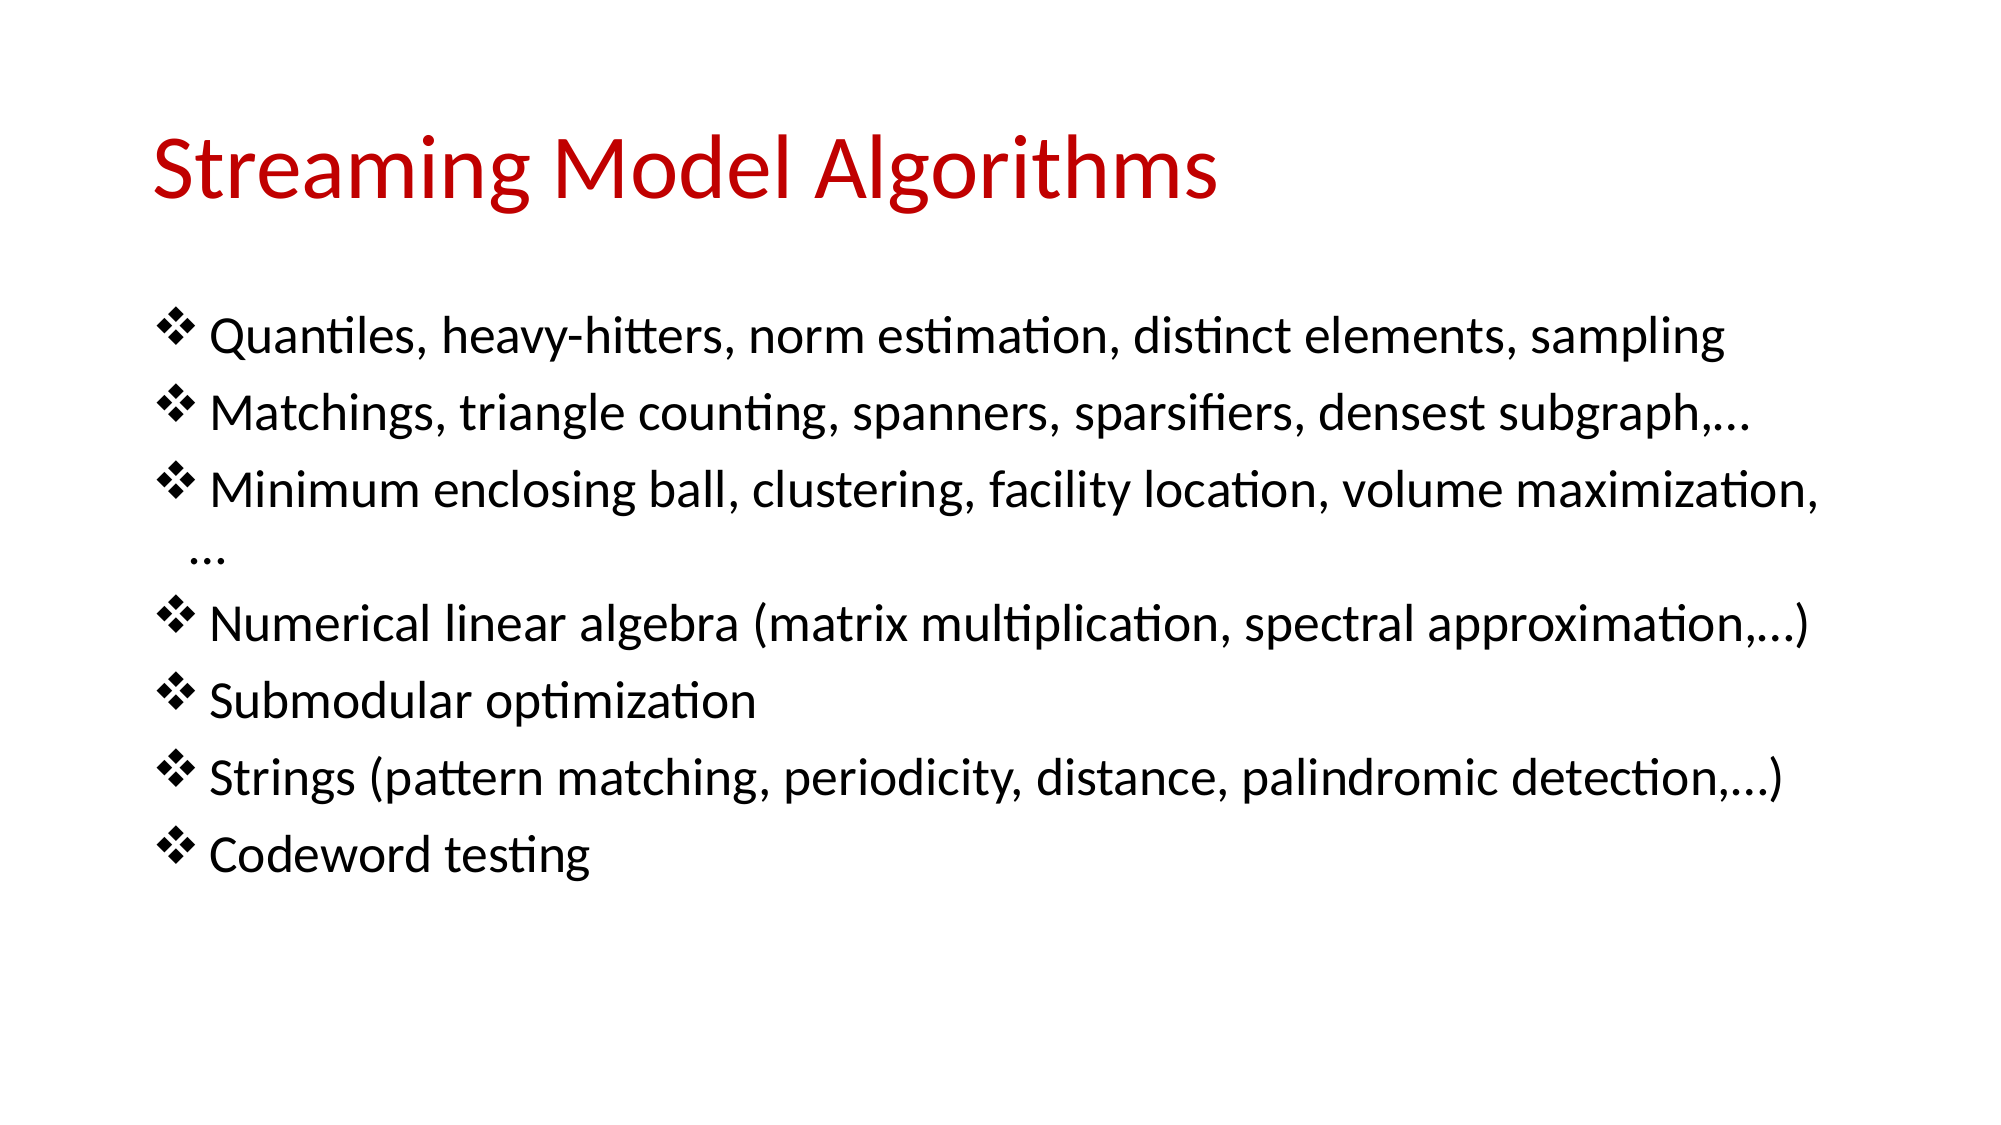

# Streaming Model Algorithms
 Quantiles, heavy-hitters, norm estimation, distinct elements, sampling
 Matchings, triangle counting, spanners, sparsifiers, densest subgraph,…
 Minimum enclosing ball, clustering, facility location, volume maximization,…
 Numerical linear algebra (matrix multiplication, spectral approximation,…)
 Submodular optimization
 Strings (pattern matching, periodicity, distance, palindromic detection,…)
 Codeword testing